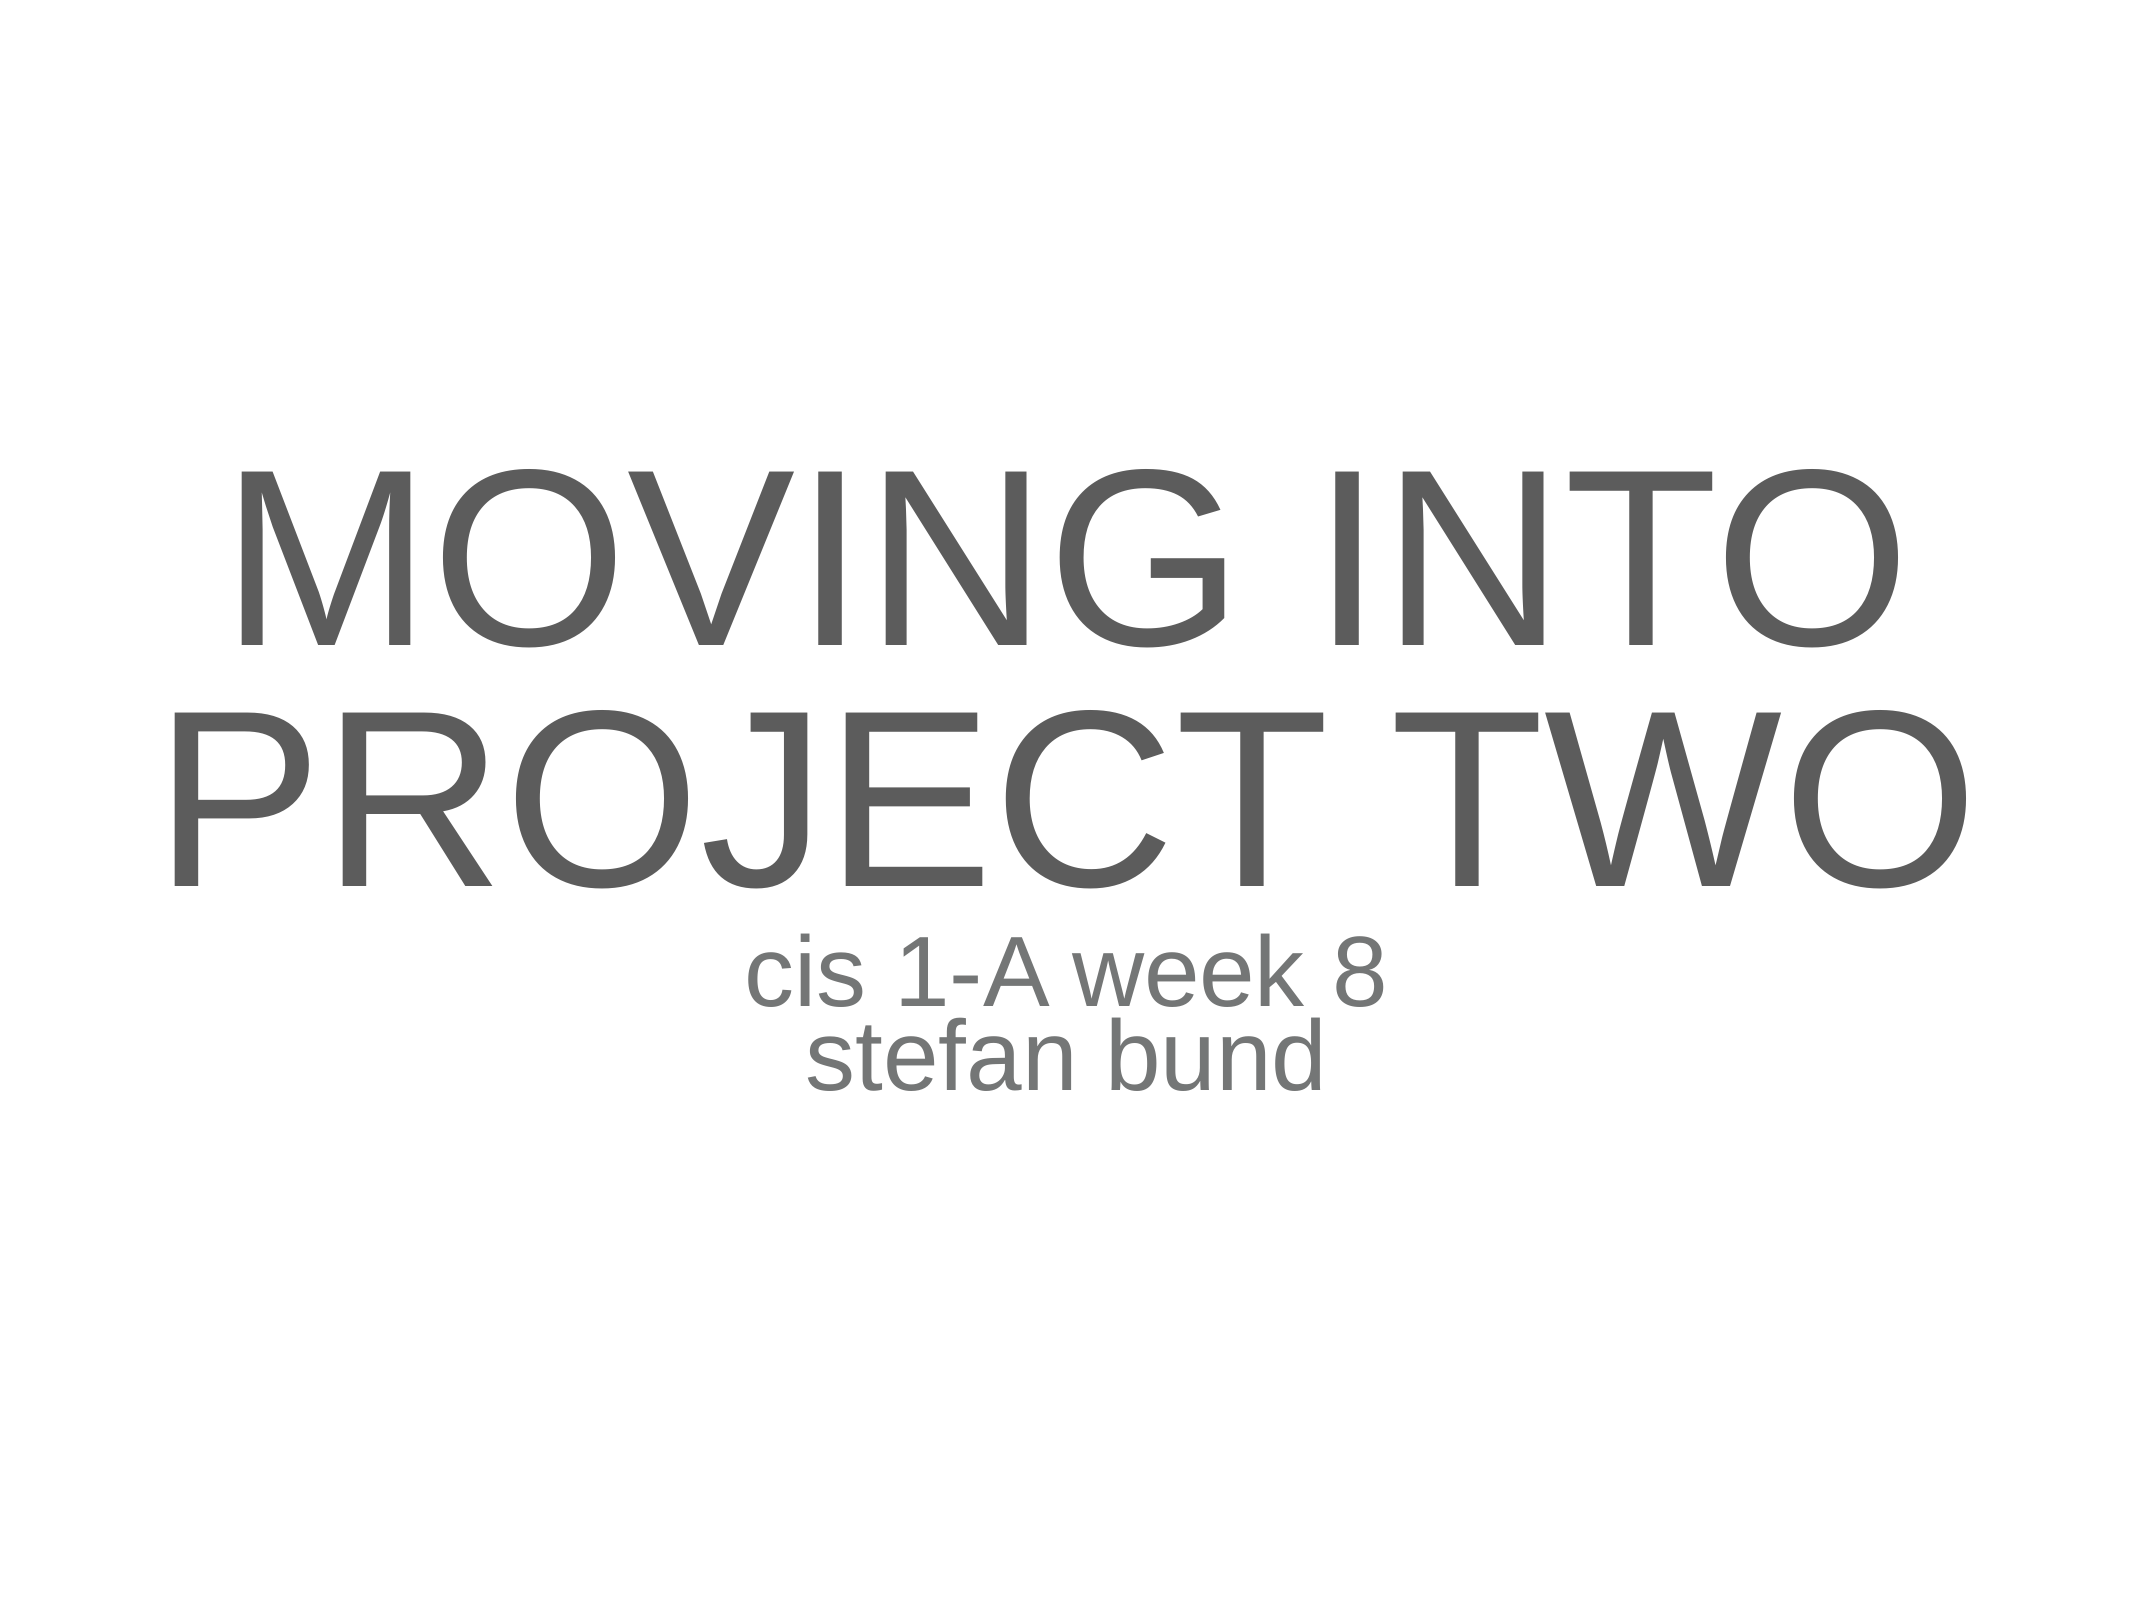

# moving into project two

cis 1-A week 8
stefan bund